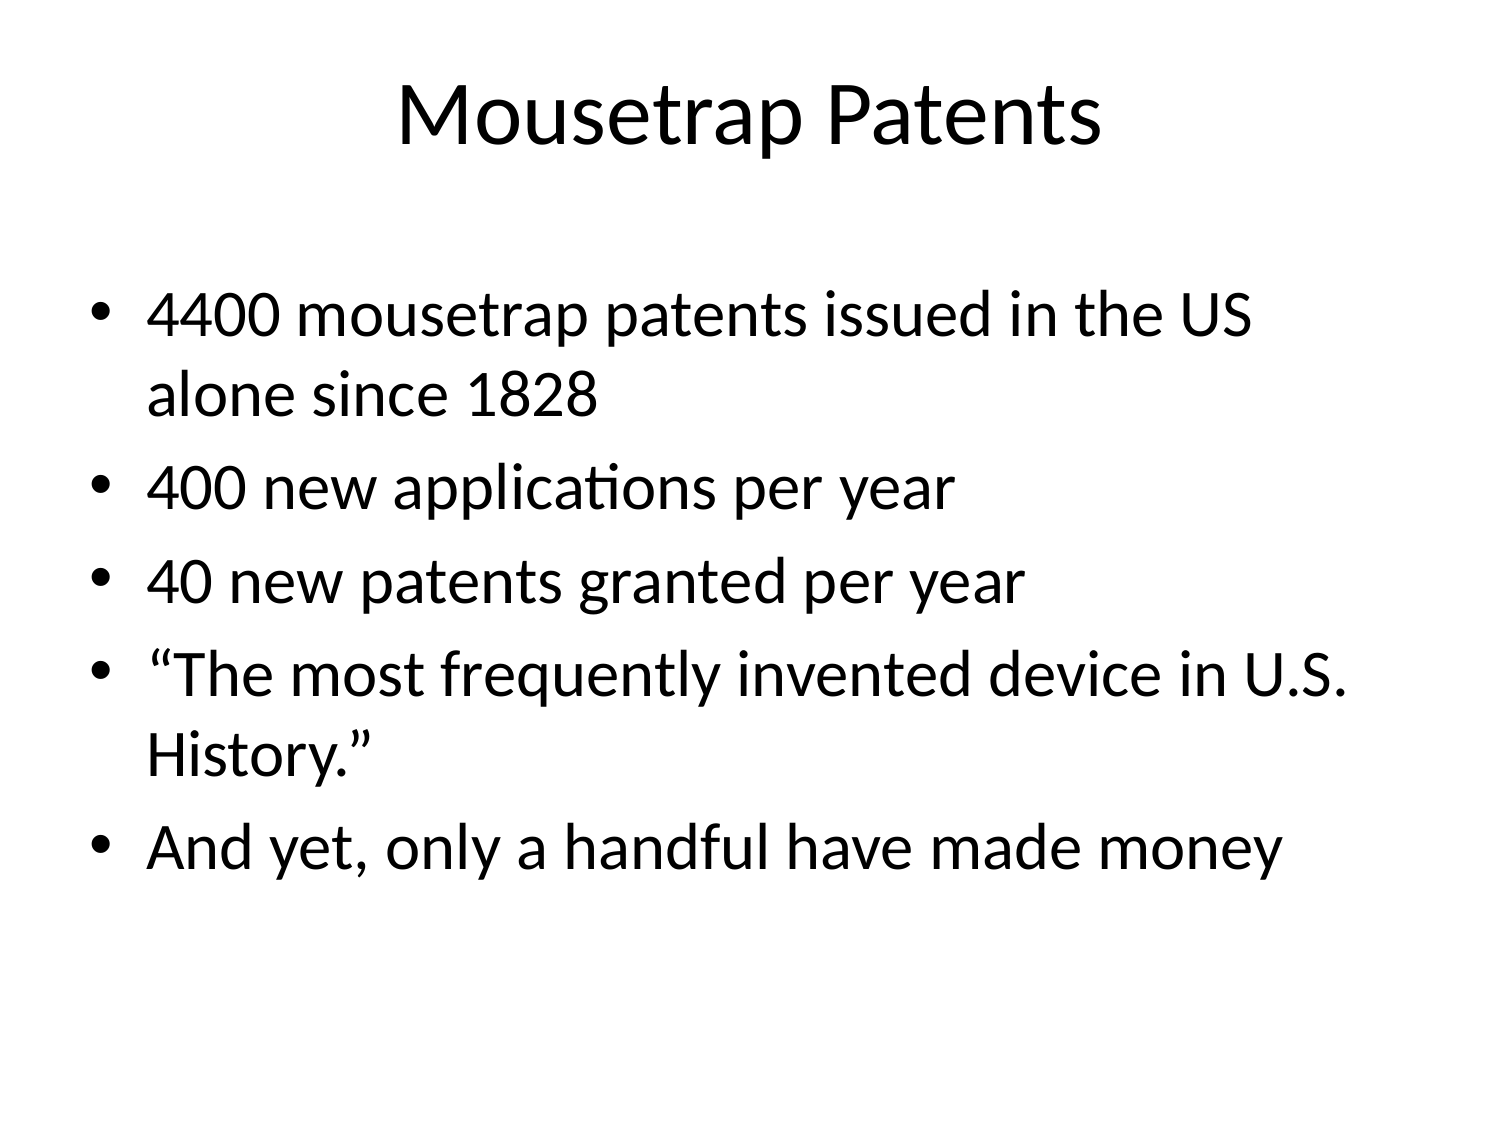

# Mousetrap Patents
4400 mousetrap patents issued in the US alone since 1828
400 new applications per year
40 new patents granted per year
“The most frequently invented device in U.S. History.”
And yet, only a handful have made money